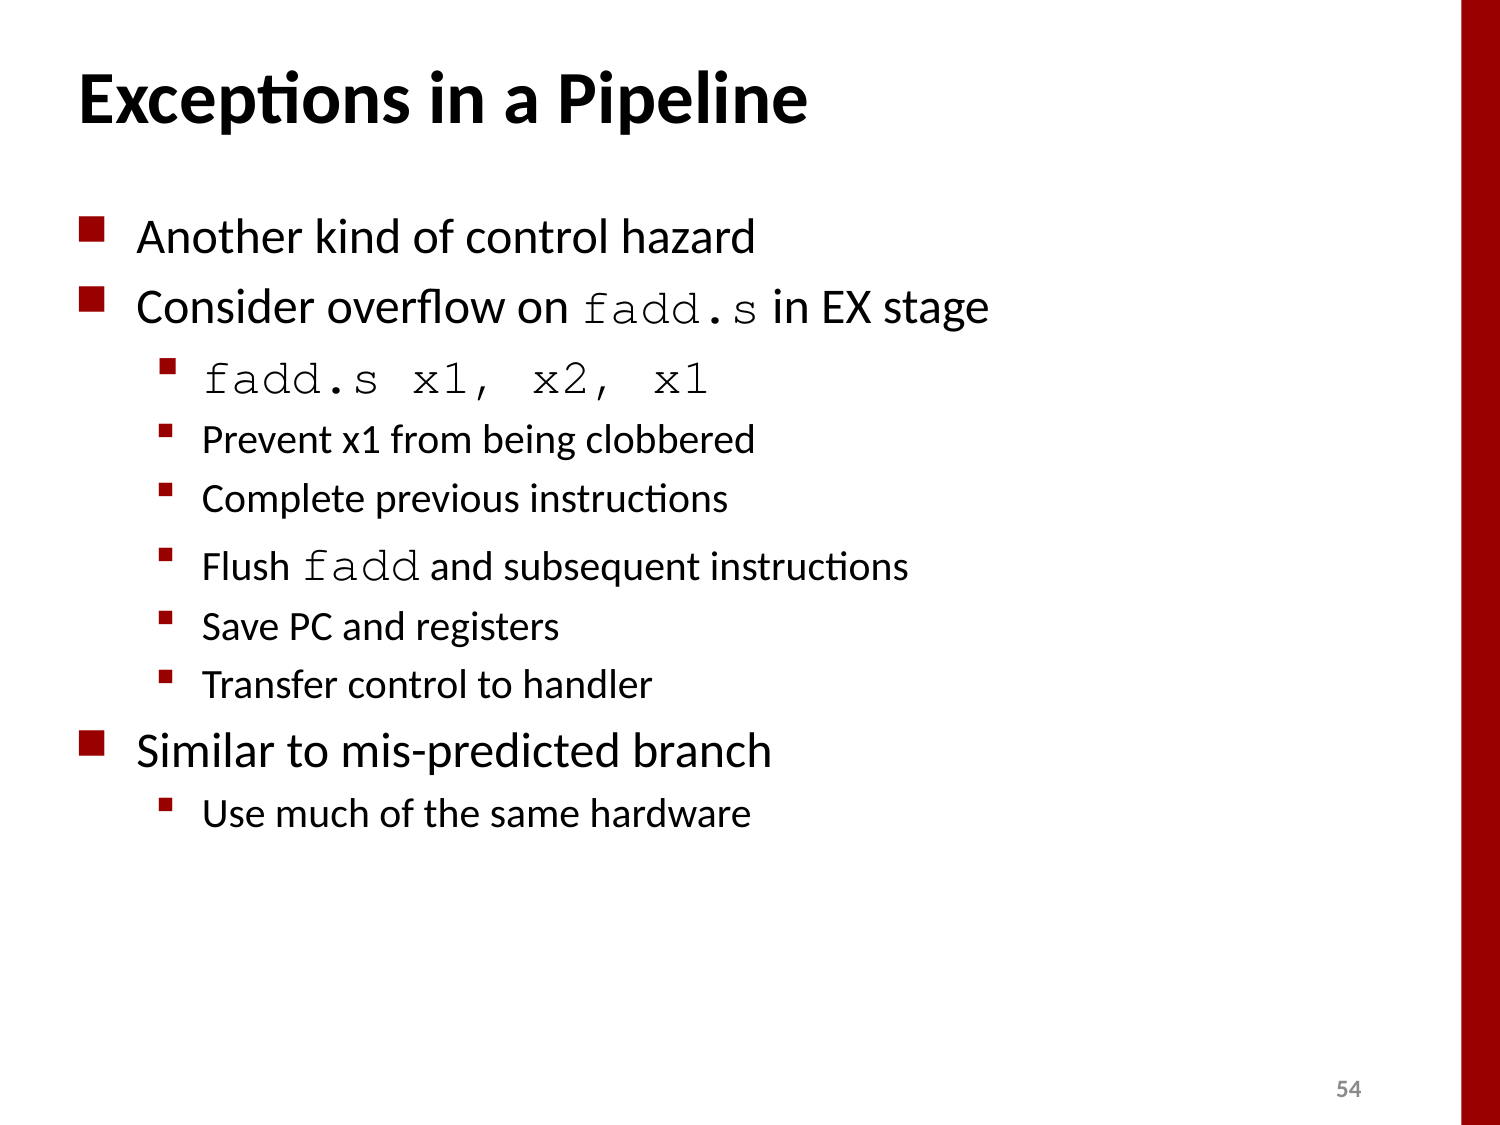

# Exceptions in a Pipeline
Another kind of control hazard
Consider overflow on fadd.s in EX stage
fadd.s x1, x2, x1
Prevent x1 from being clobbered
Complete previous instructions
Flush fadd and subsequent instructions
Save PC and registers
Transfer control to handler
Similar to mis-predicted branch
Use much of the same hardware